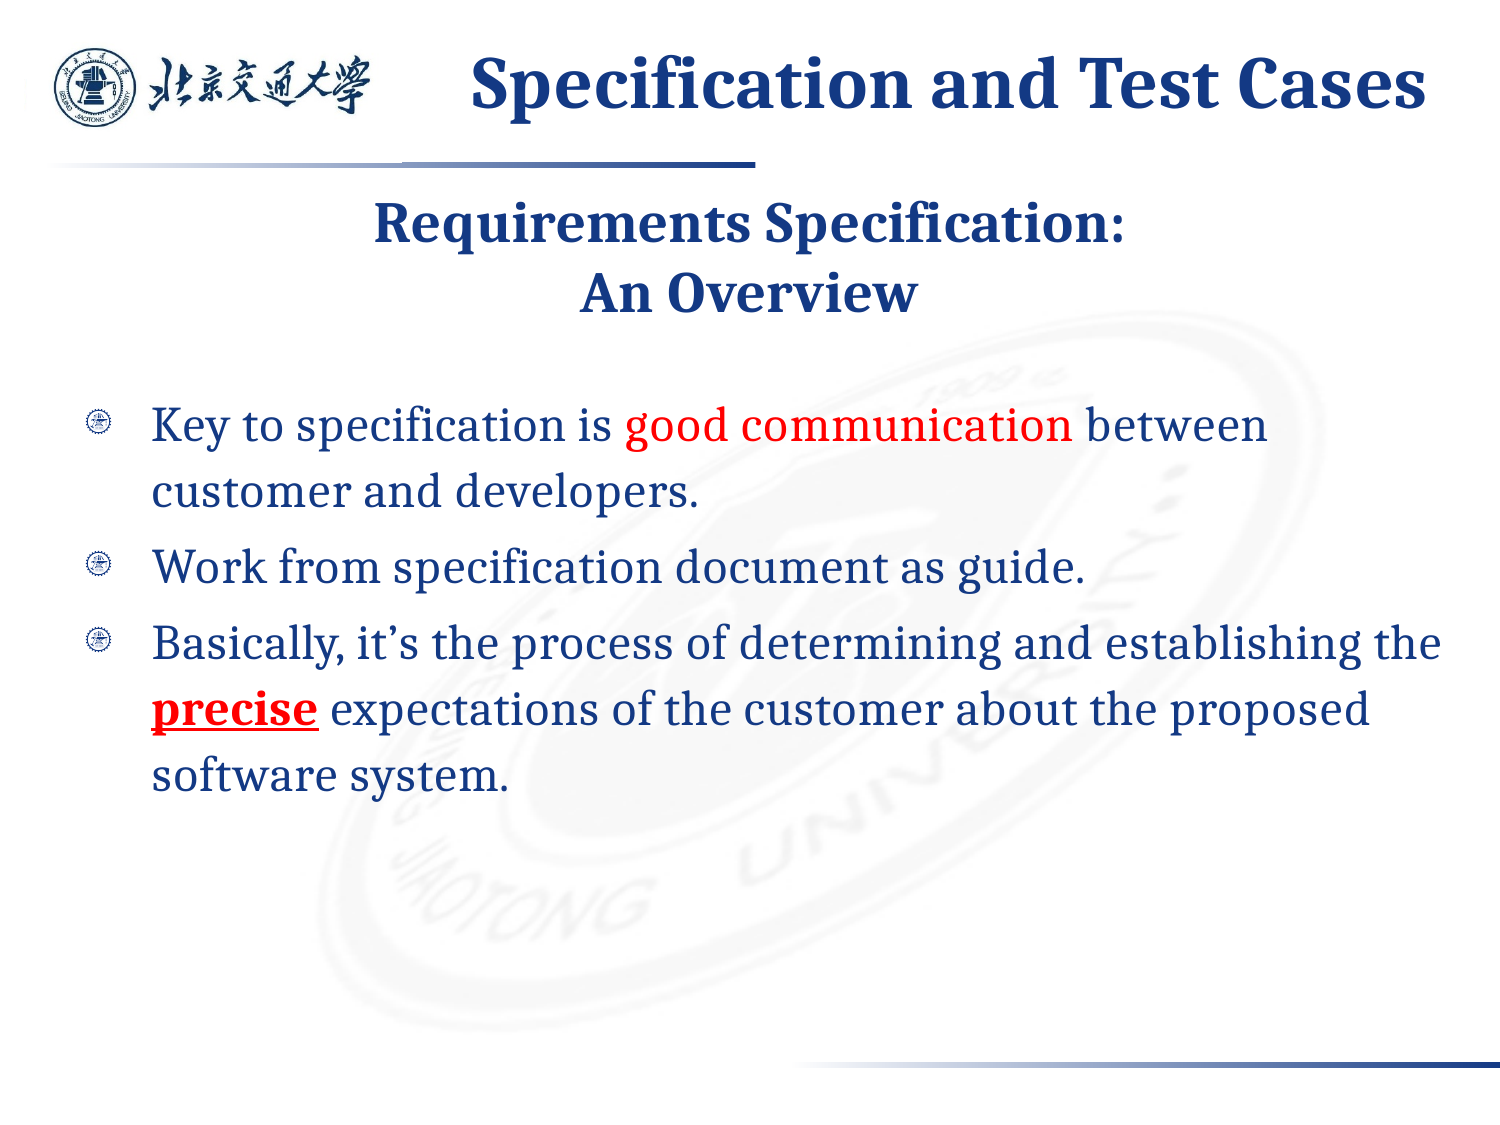

# Specification and Test Cases
Requirements Specification:
An Overview
Key to specification is good communication between customer and developers.
Work from specification document as guide.
Basically, it’s the process of determining and establishing the precise expectations of the customer about the proposed software system.